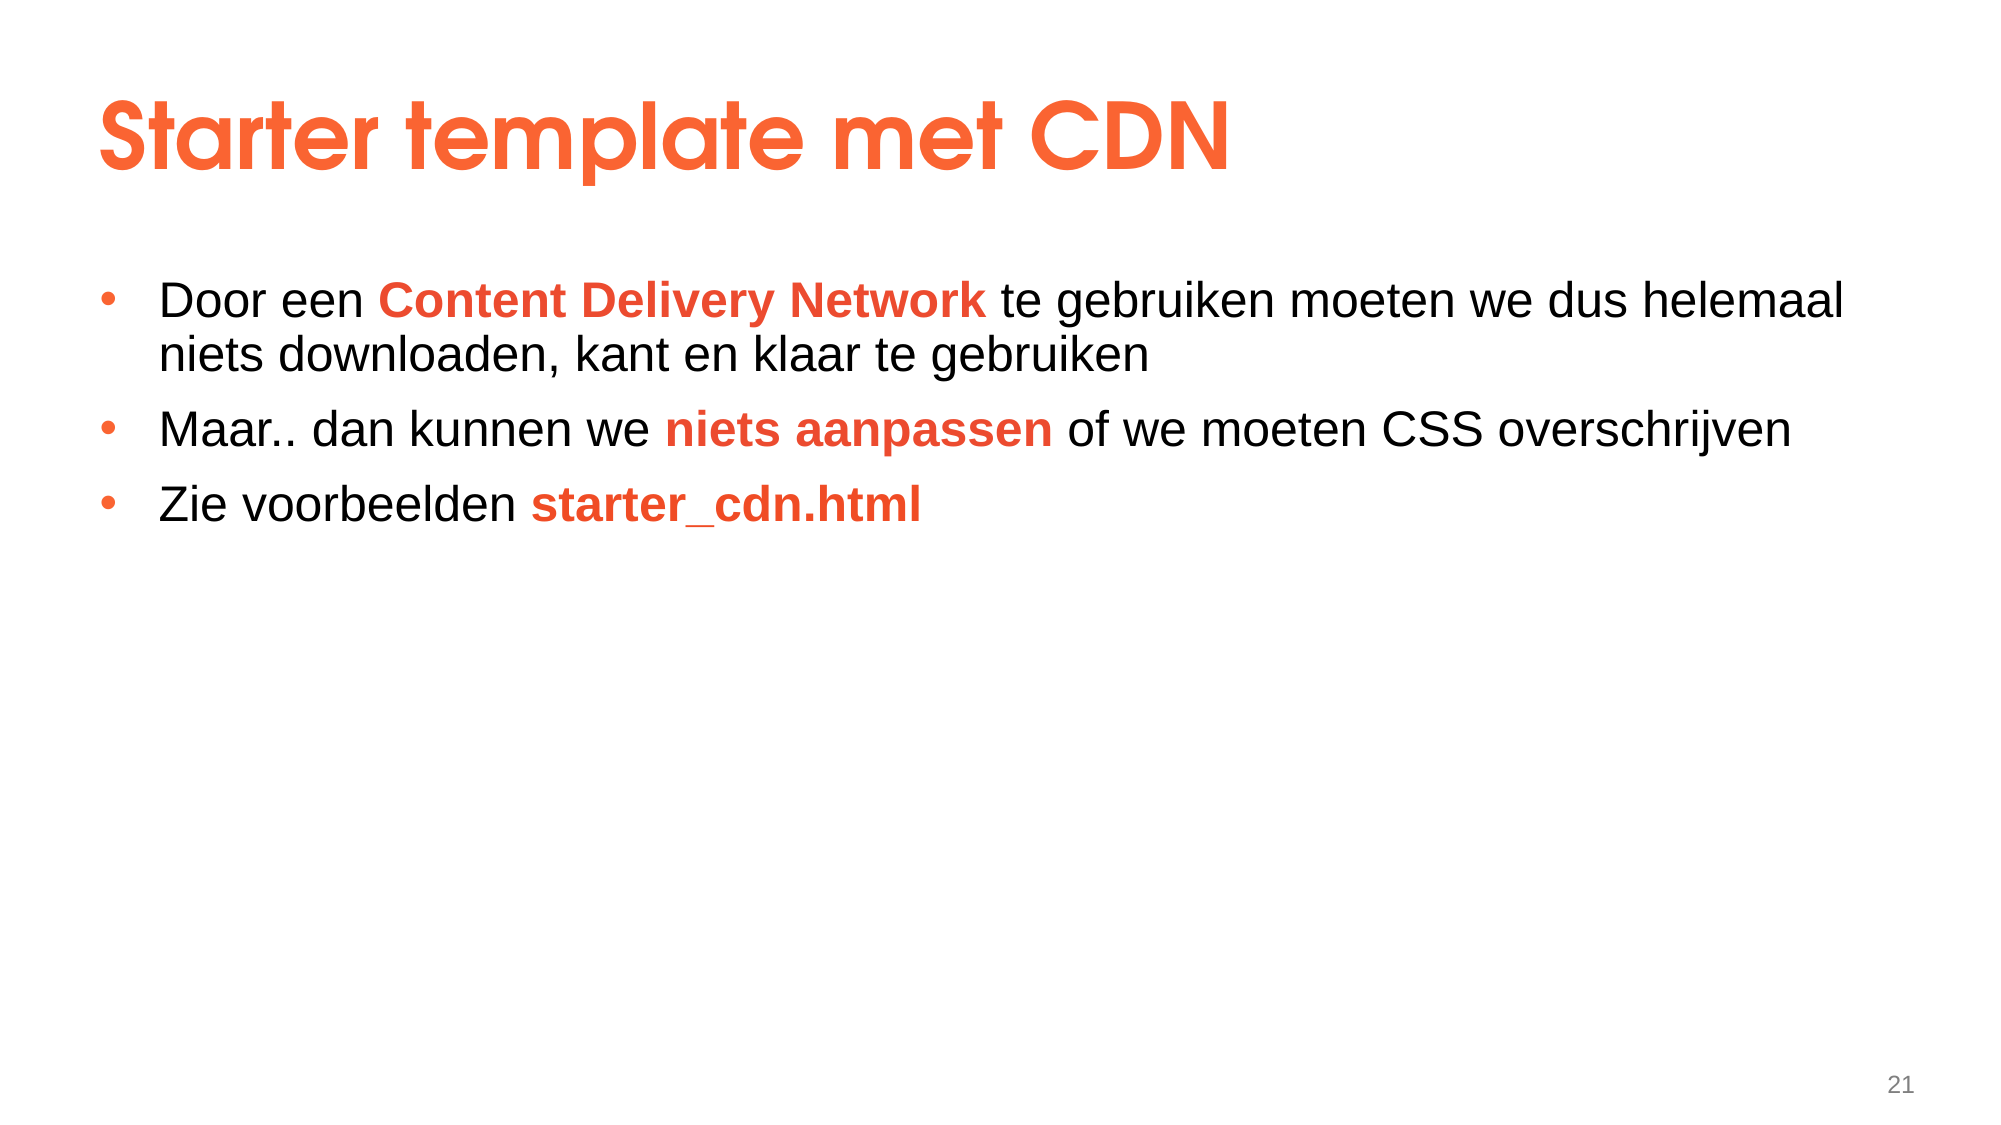

# Starter template met CDN
Door een Content Delivery Network te gebruiken moeten we dus helemaal niets downloaden, kant en klaar te gebruiken
Maar.. dan kunnen we niets aanpassen of we moeten CSS overschrijven
Zie voorbeelden starter_cdn.html

21